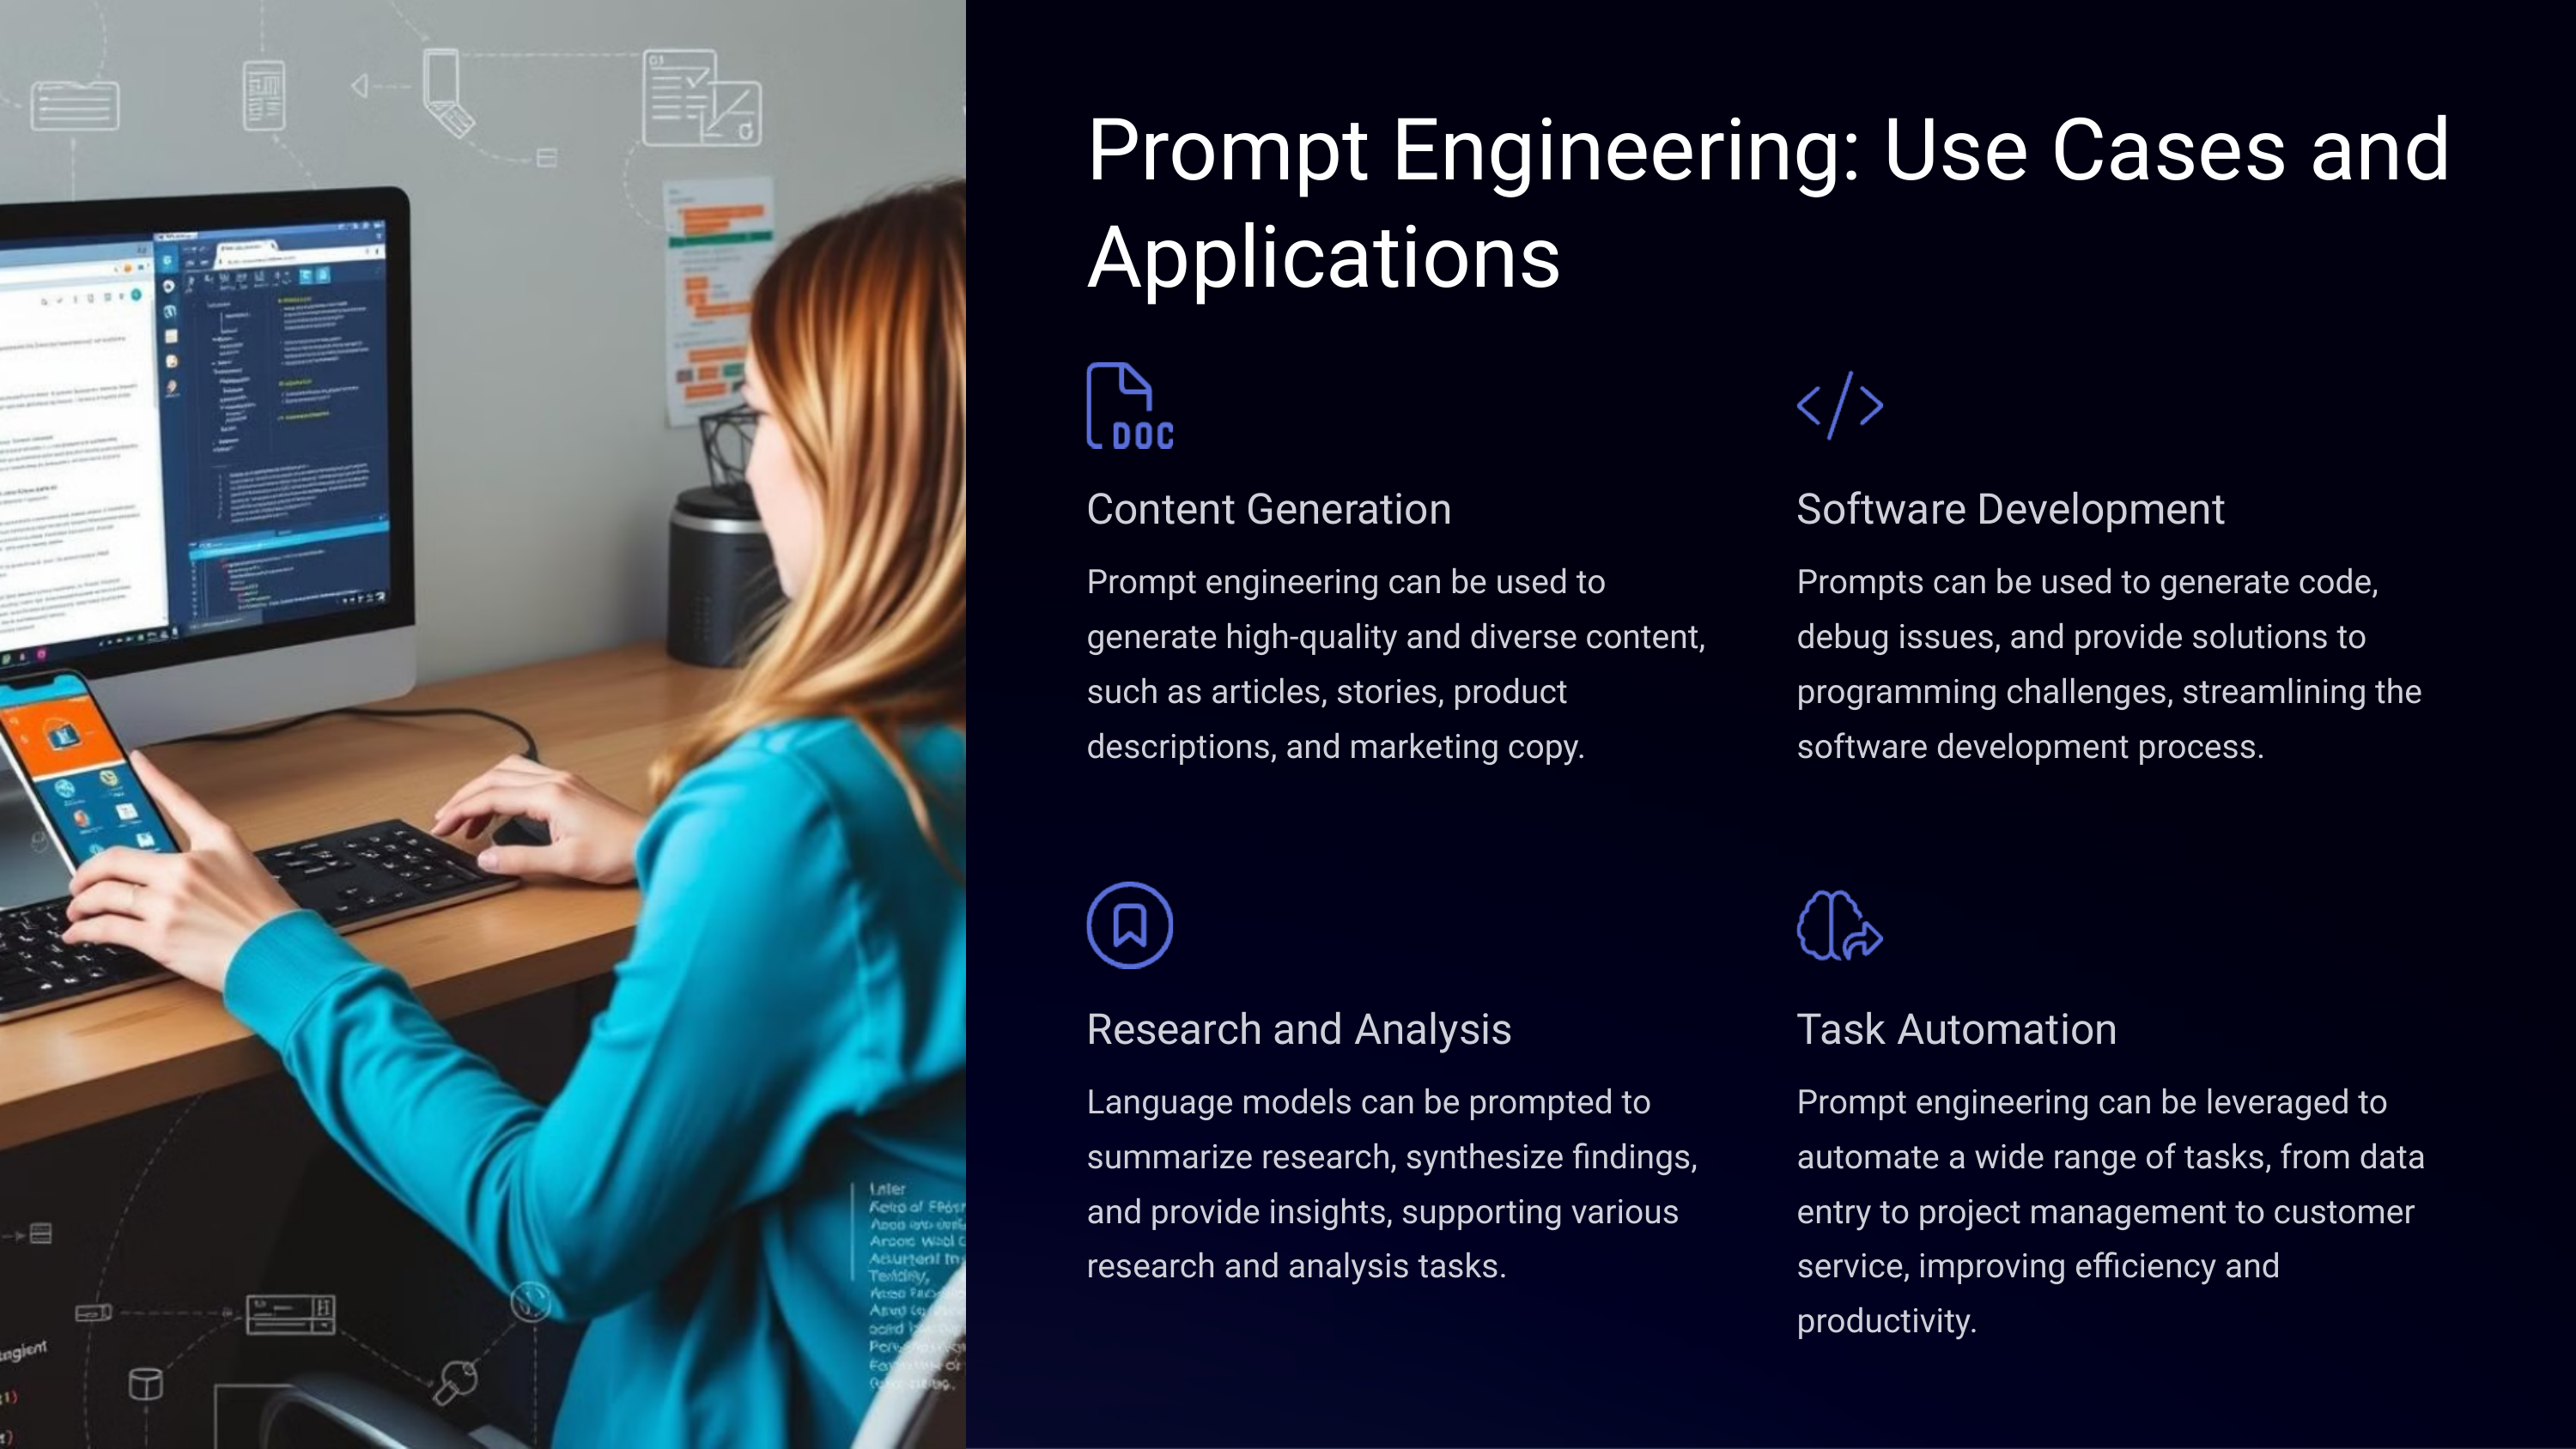

Prompt Engineering: Use Cases and Applications

Content Generation
Software Development
Prompt engineering can be used to generate high-quality and diverse content, such as articles, stories, product descriptions, and marketing copy.
Prompts can be used to generate code, debug issues, and provide solutions to programming challenges, streamlining the software development process.

Research and Analysis
Task Automation
Language models can be prompted to summarize research, synthesize findings, and provide insights, supporting various research and analysis tasks.
Prompt engineering can be leveraged to automate a wide range of tasks, from data entry to project management to customer service, improving efficiency and productivity.